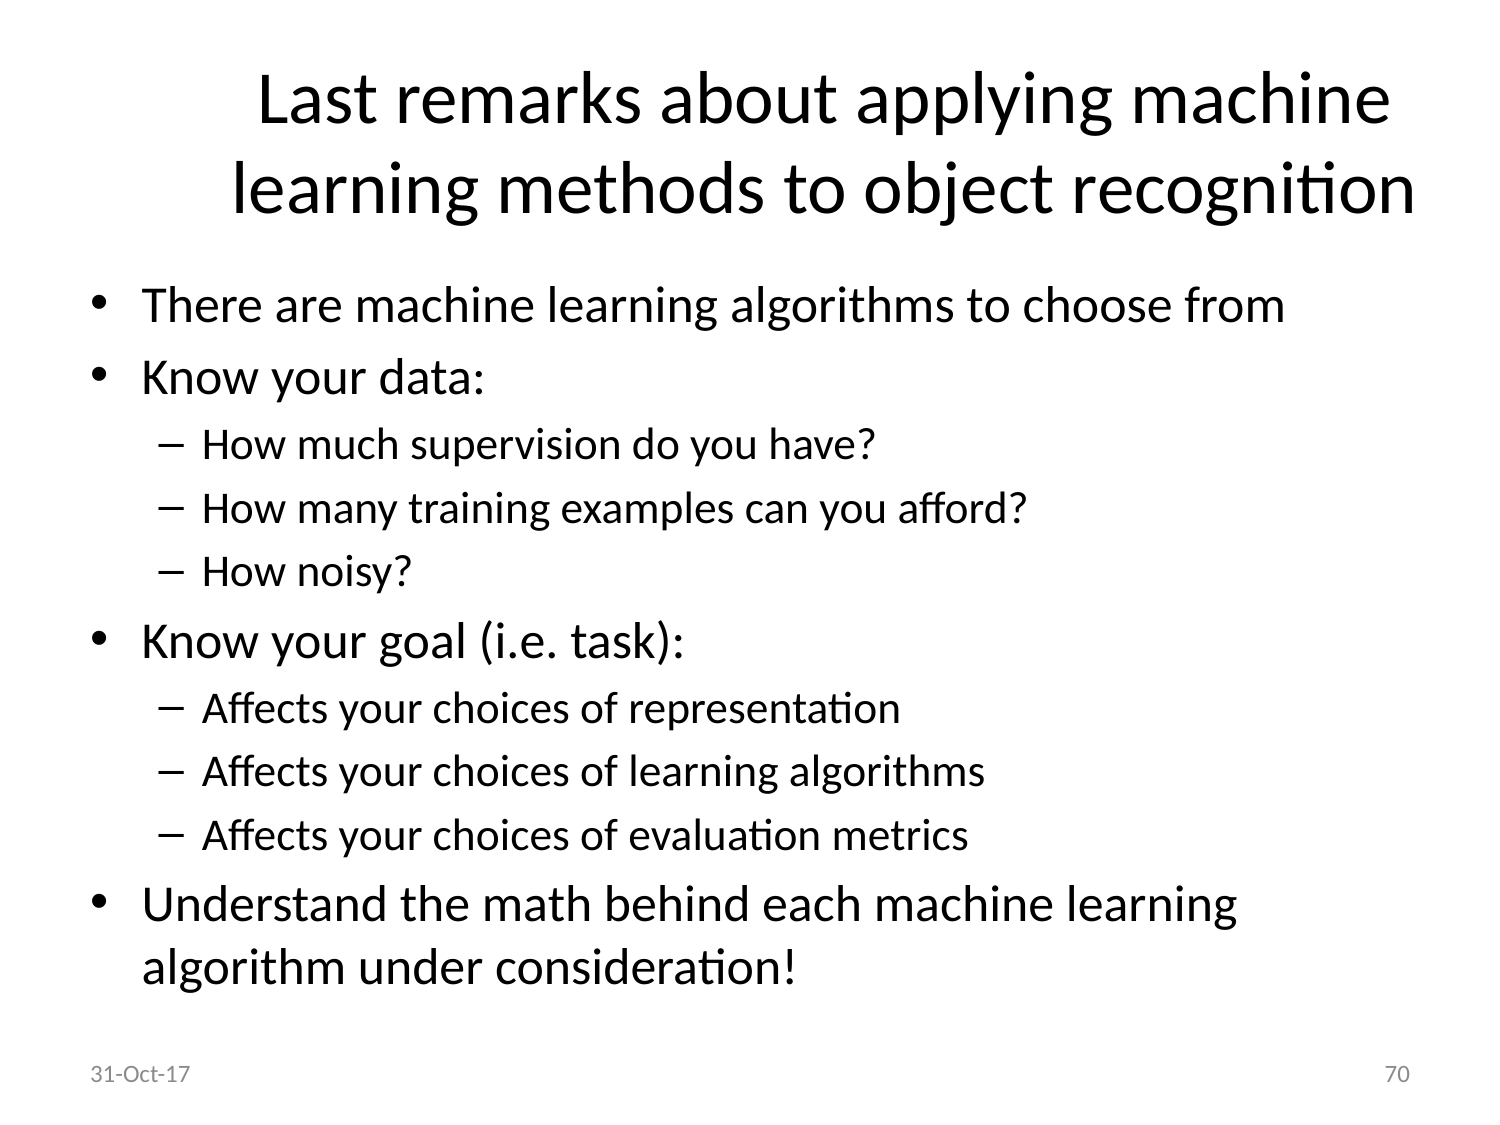

# Last remarks about applying machine learning methods to object recognition
There are machine learning algorithms to choose from
Know your data:
How much supervision do you have?
How many training examples can you afford?
How noisy?
Know your goal (i.e. task):
Affects your choices of representation
Affects your choices of learning algorithms
Affects your choices of evaluation metrics
Understand the math behind each machine learning algorithm under consideration!
31-Oct-17
70